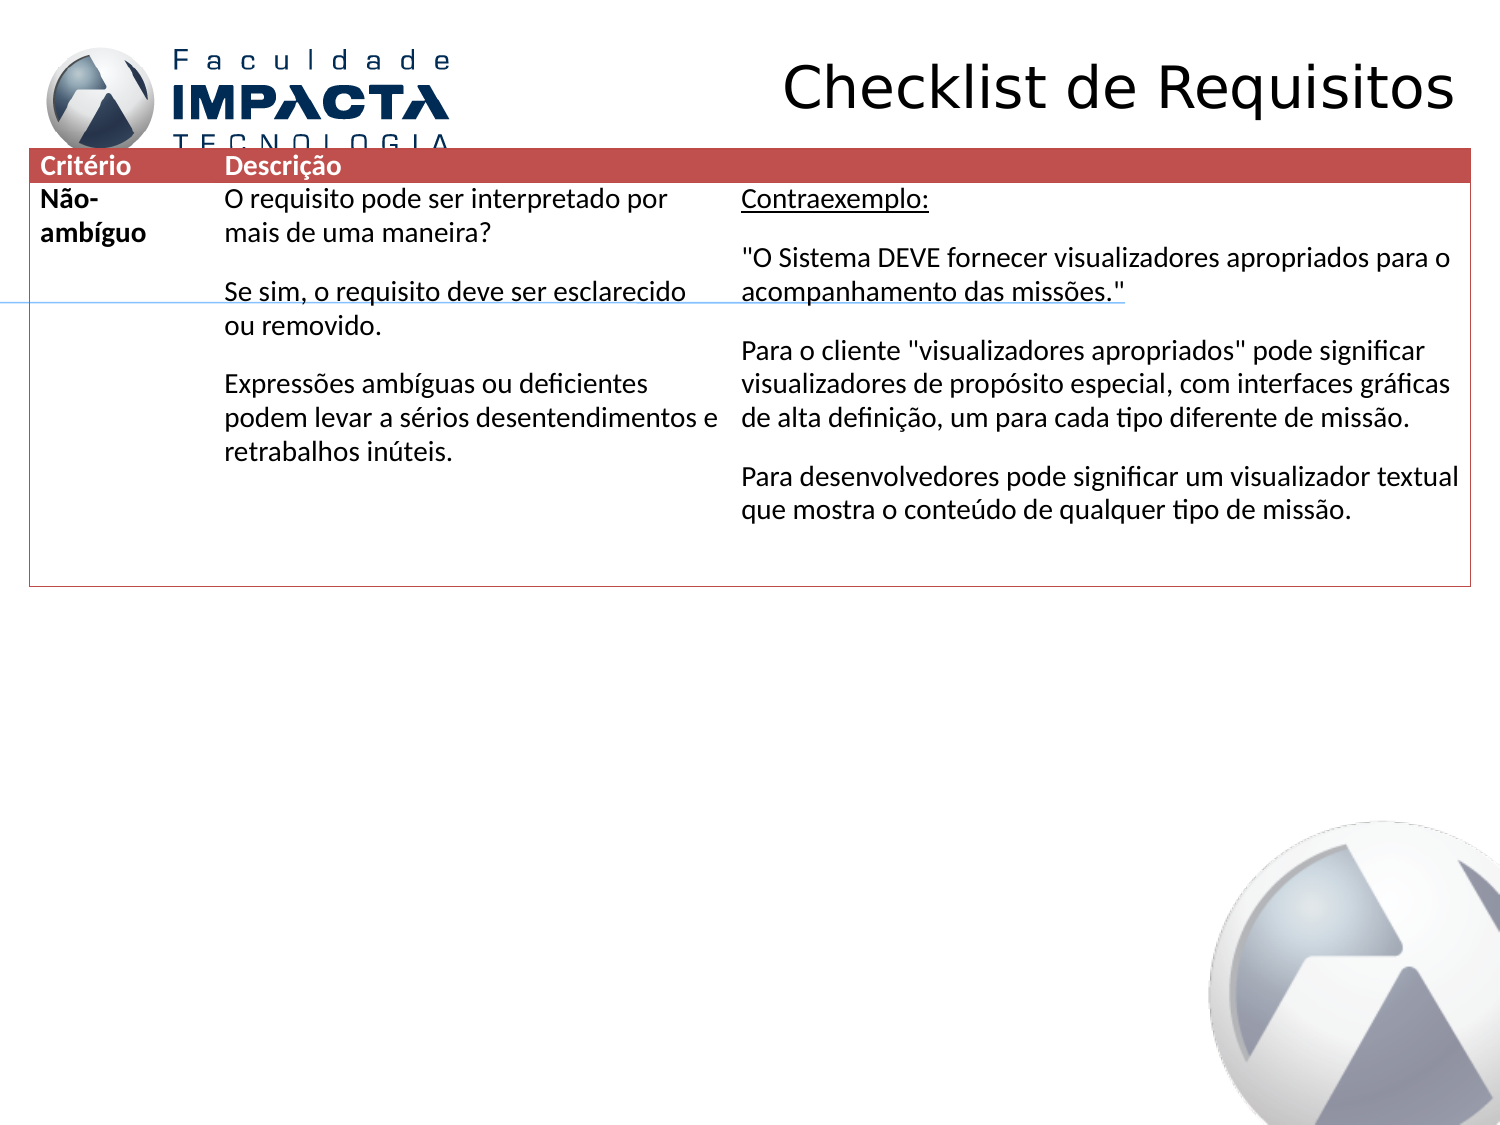

# Checklist de Requisitos
| Critério | Descrição |  |
| --- | --- | --- |
| Não-ambíguo | O requisito pode ser interpretado por mais de uma maneira? Se sim, o requisito deve ser esclarecido ou removido. Expressões ambíguas ou deficientes podem levar a sérios desentendimentos e retrabalhos inúteis. | Contraexemplo: "O Sistema DEVE fornecer visualizadores apropriados para o acompanhamento das missões." Para o cliente "visualizadores apropriados" pode significar visualizadores de propósito especial, com interfaces gráficas de alta definição, um para cada tipo diferente de missão. Para desenvolvedores pode significar um visualizador textual que mostra o conteúdo de qualquer tipo de missão. |